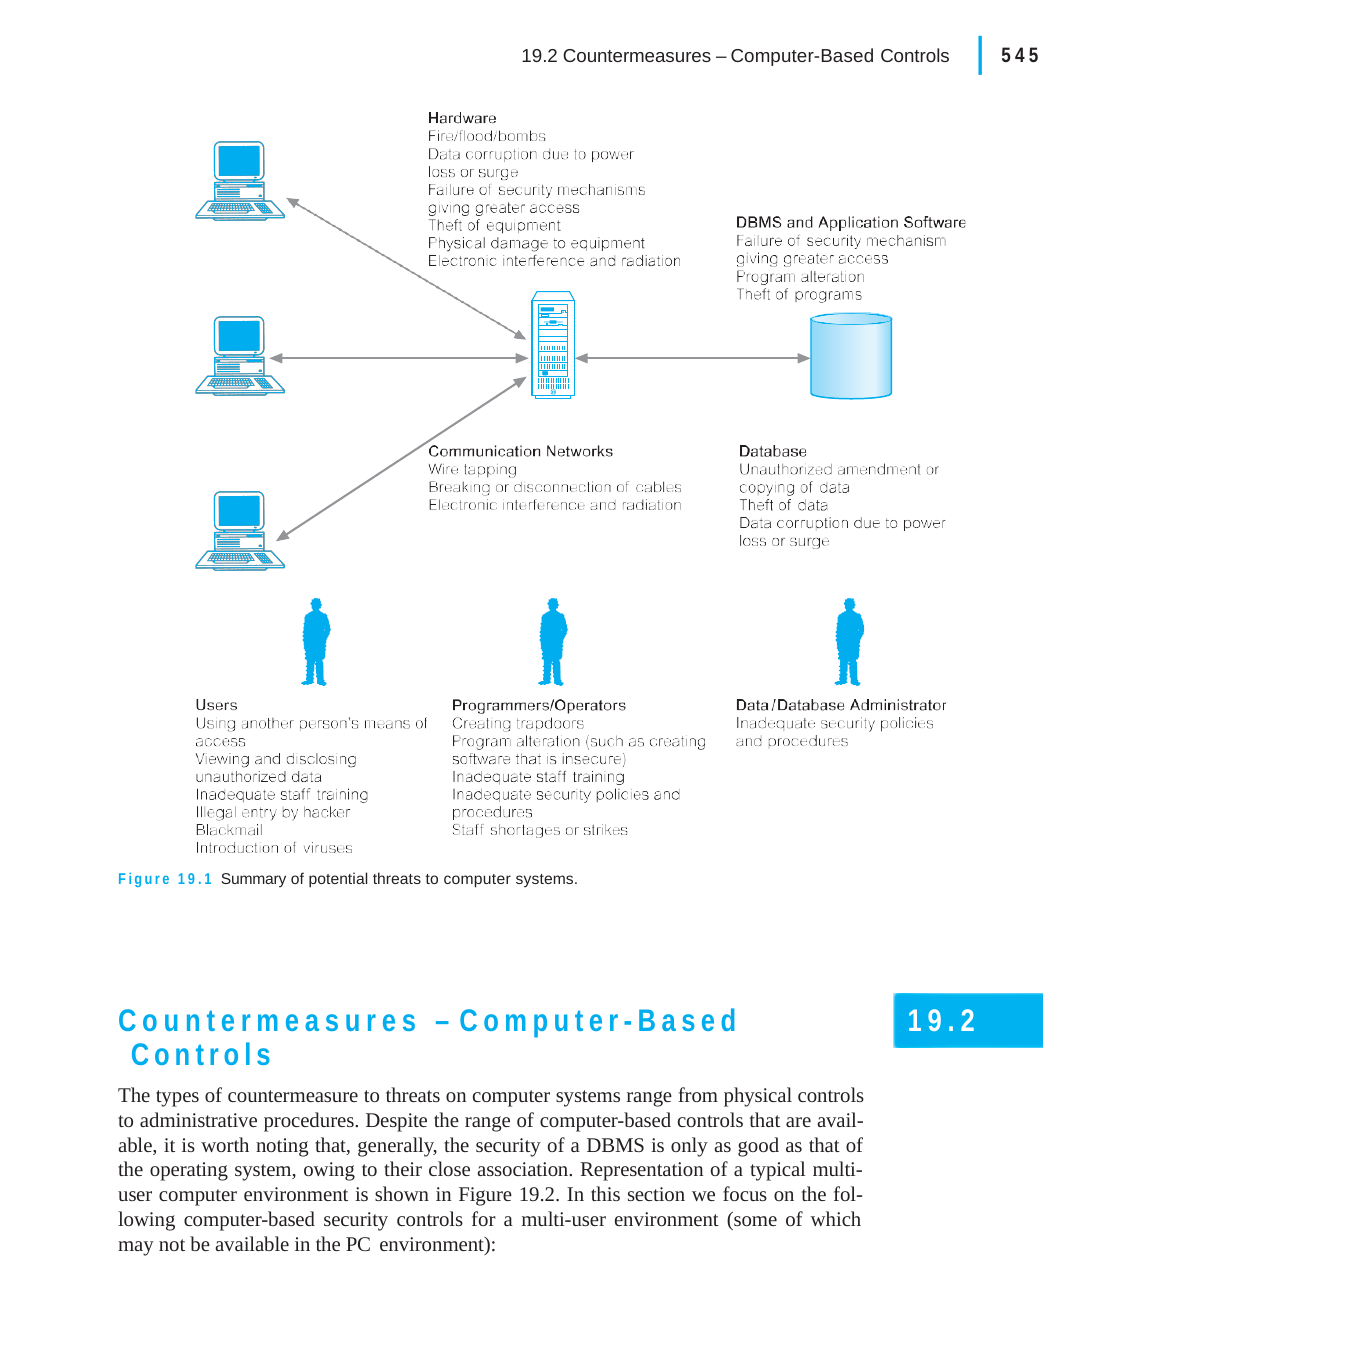

|
545
19.2 Countermeasures – Computer-Based Controls

Figure 19.1 Summary of potential threats to computer systems.

Countermeasures – Computer-Based  Controls
The types of countermeasure to threats on computer systems range from physical controls  to administrative procedures. Despite the range of computer-based controls that are avail-  able, it is worth noting that, generally, the security of a DBMS is only as good as that of  the operating system, owing to their close association. Representation of a typical multi-  user computer environment is shown in Figure 19.2. In this section we focus on the fol-  lowing computer-based security controls for a multi-user environment (some of which  may not be available in the PC environment):
19.2